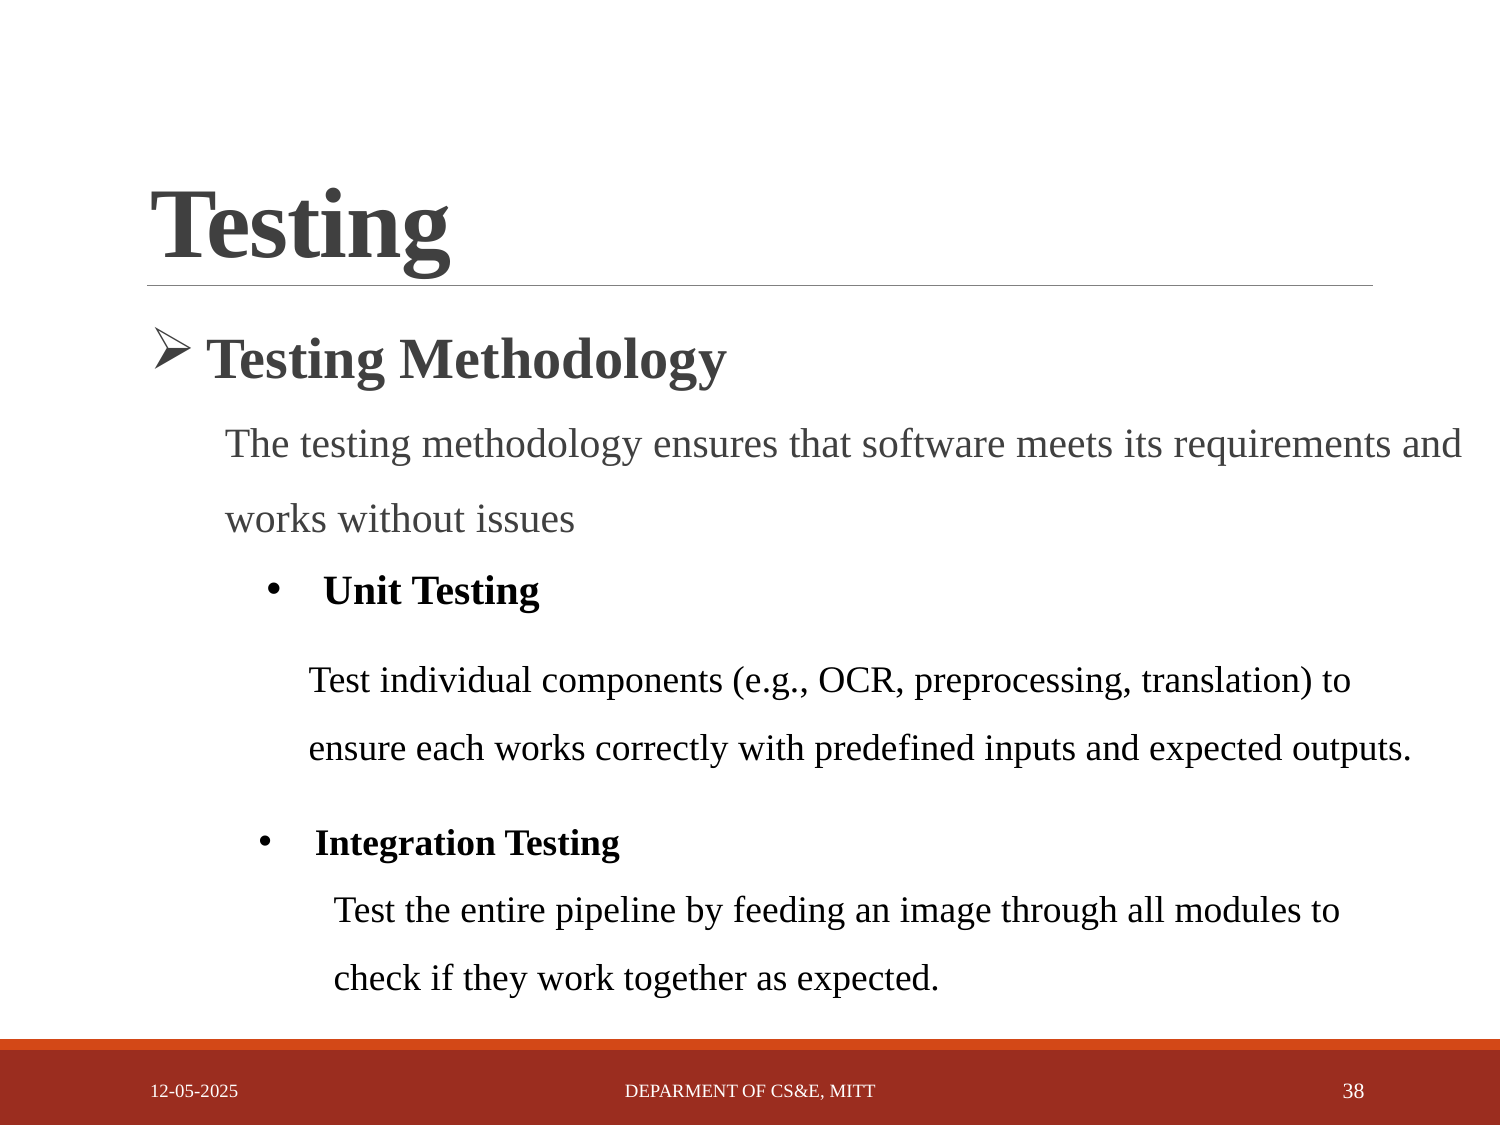

# Testing
Testing Methodology
The testing methodology ensures that software meets its requirements and works without issues

Unit Testing
Test individual components (e.g., OCR, preprocessing, translation) to ensure each works correctly with predefined inputs and expected outputs.
 Integration Testing
Test the entire pipeline by feeding an image through all modules to check if they work together as expected.
12-05-2025
DEPARMENT OF CS&E, MITT
38